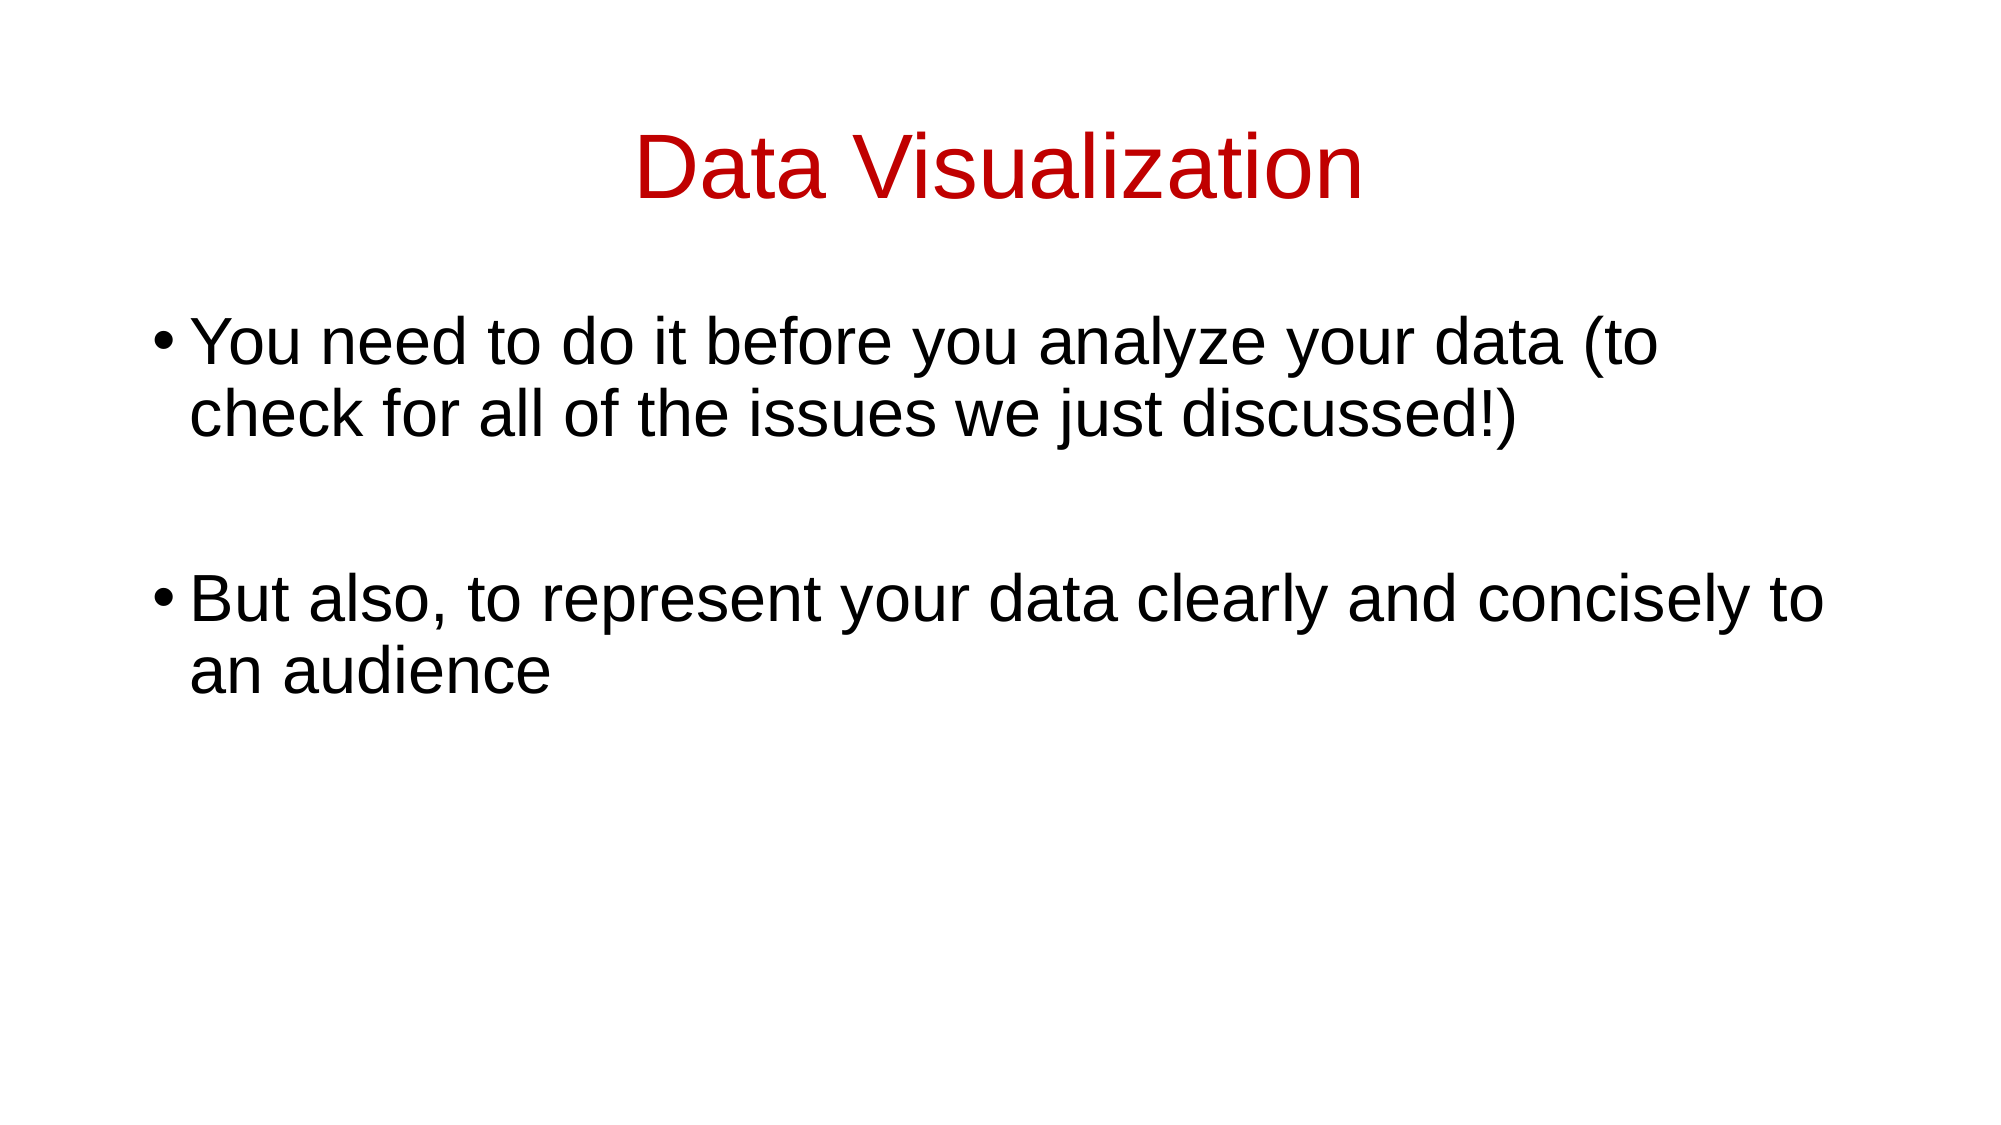

# Data Visualization
You need to do it before you analyze your data (to check for all of the issues we just discussed!)

But also, to represent your data clearly and concisely to an audience